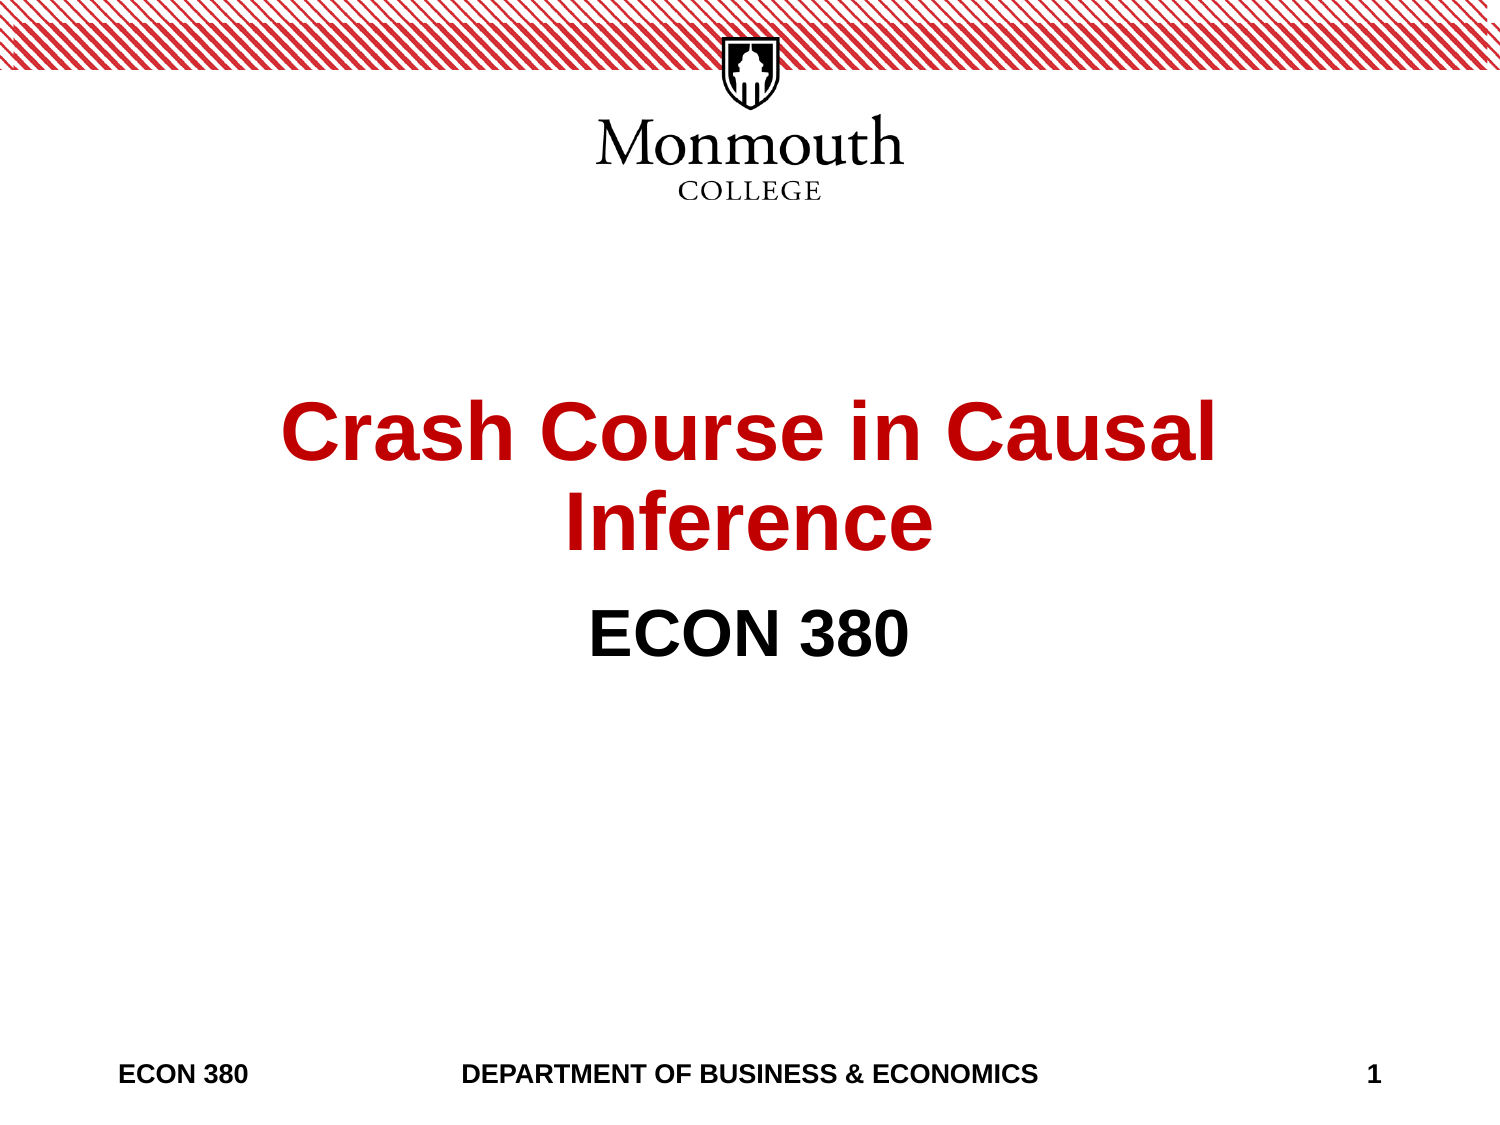

# Crash Course in Causal Inference
ECON 380
ECON 380
DEPARTMENT OF BUSINESS & ECONOMICS
1